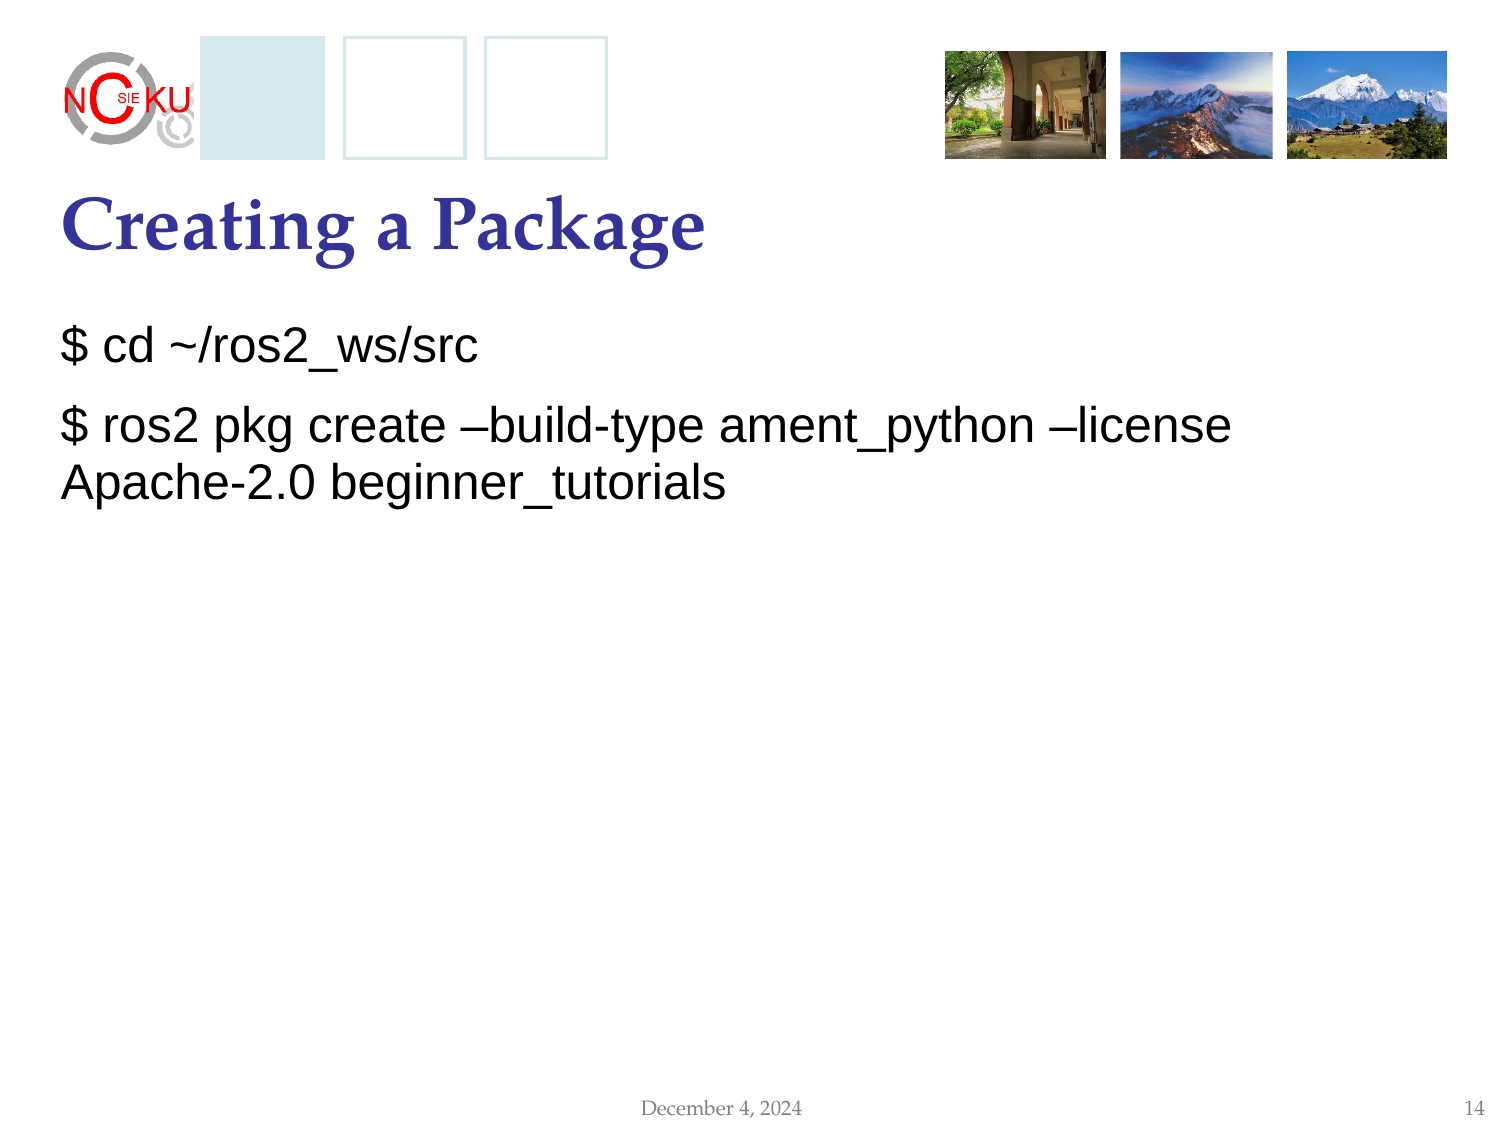

# Creating a Package
$ cd ~/ros2_ws/src
$ ros2 pkg create –build-type ament_python –license Apache-2.0 beginner_tutorials
December 4, 2024
14